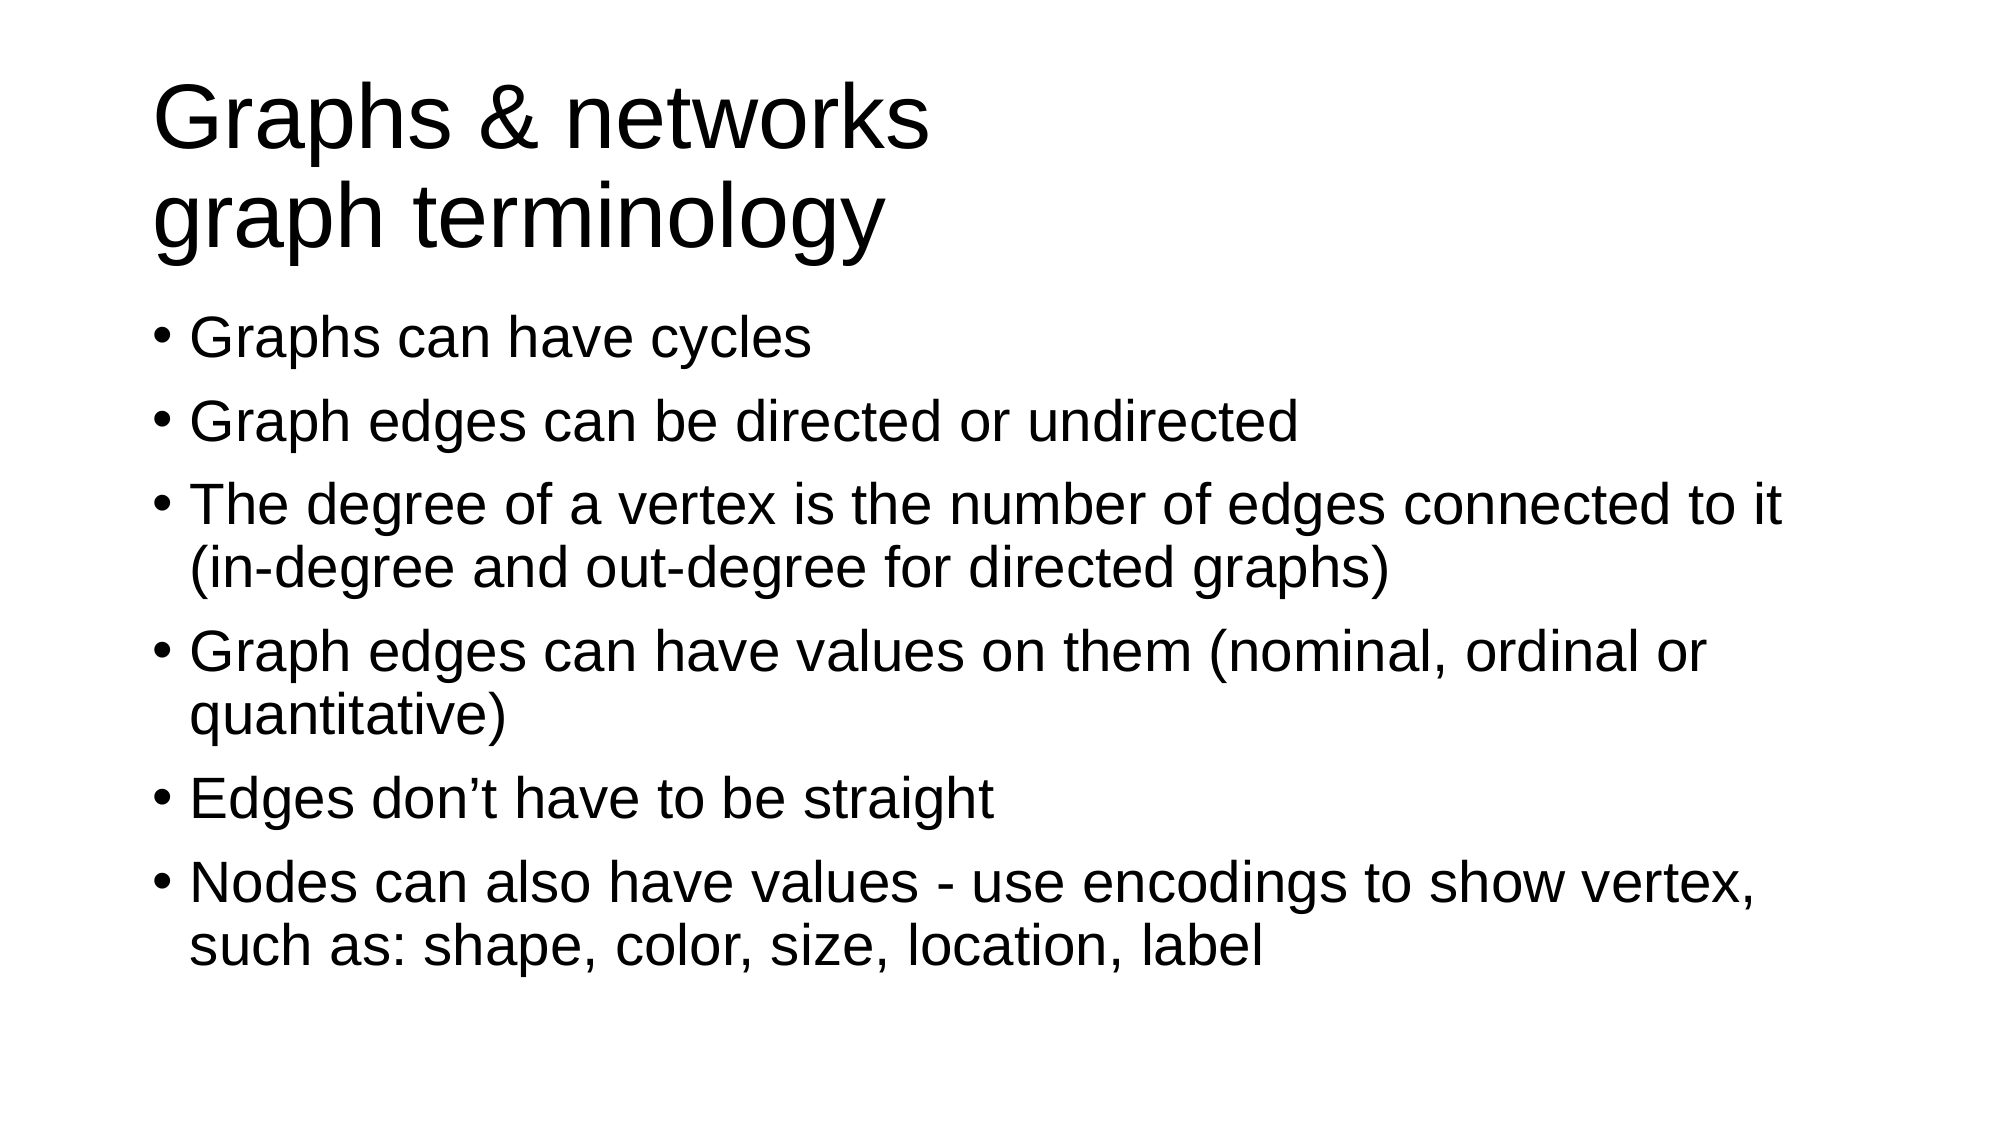

# Graphs & networks graph terminology
Graphs can have cycles
Graph edges can be directed or undirected
The degree of a vertex is the number of edges connected to it (in-degree and out-degree for directed graphs)
Graph edges can have values on them (nominal, ordinal or quantitative)
Edges don’t have to be straight
Nodes can also have values - use encodings to show vertex, such as: shape, color, size, location, label